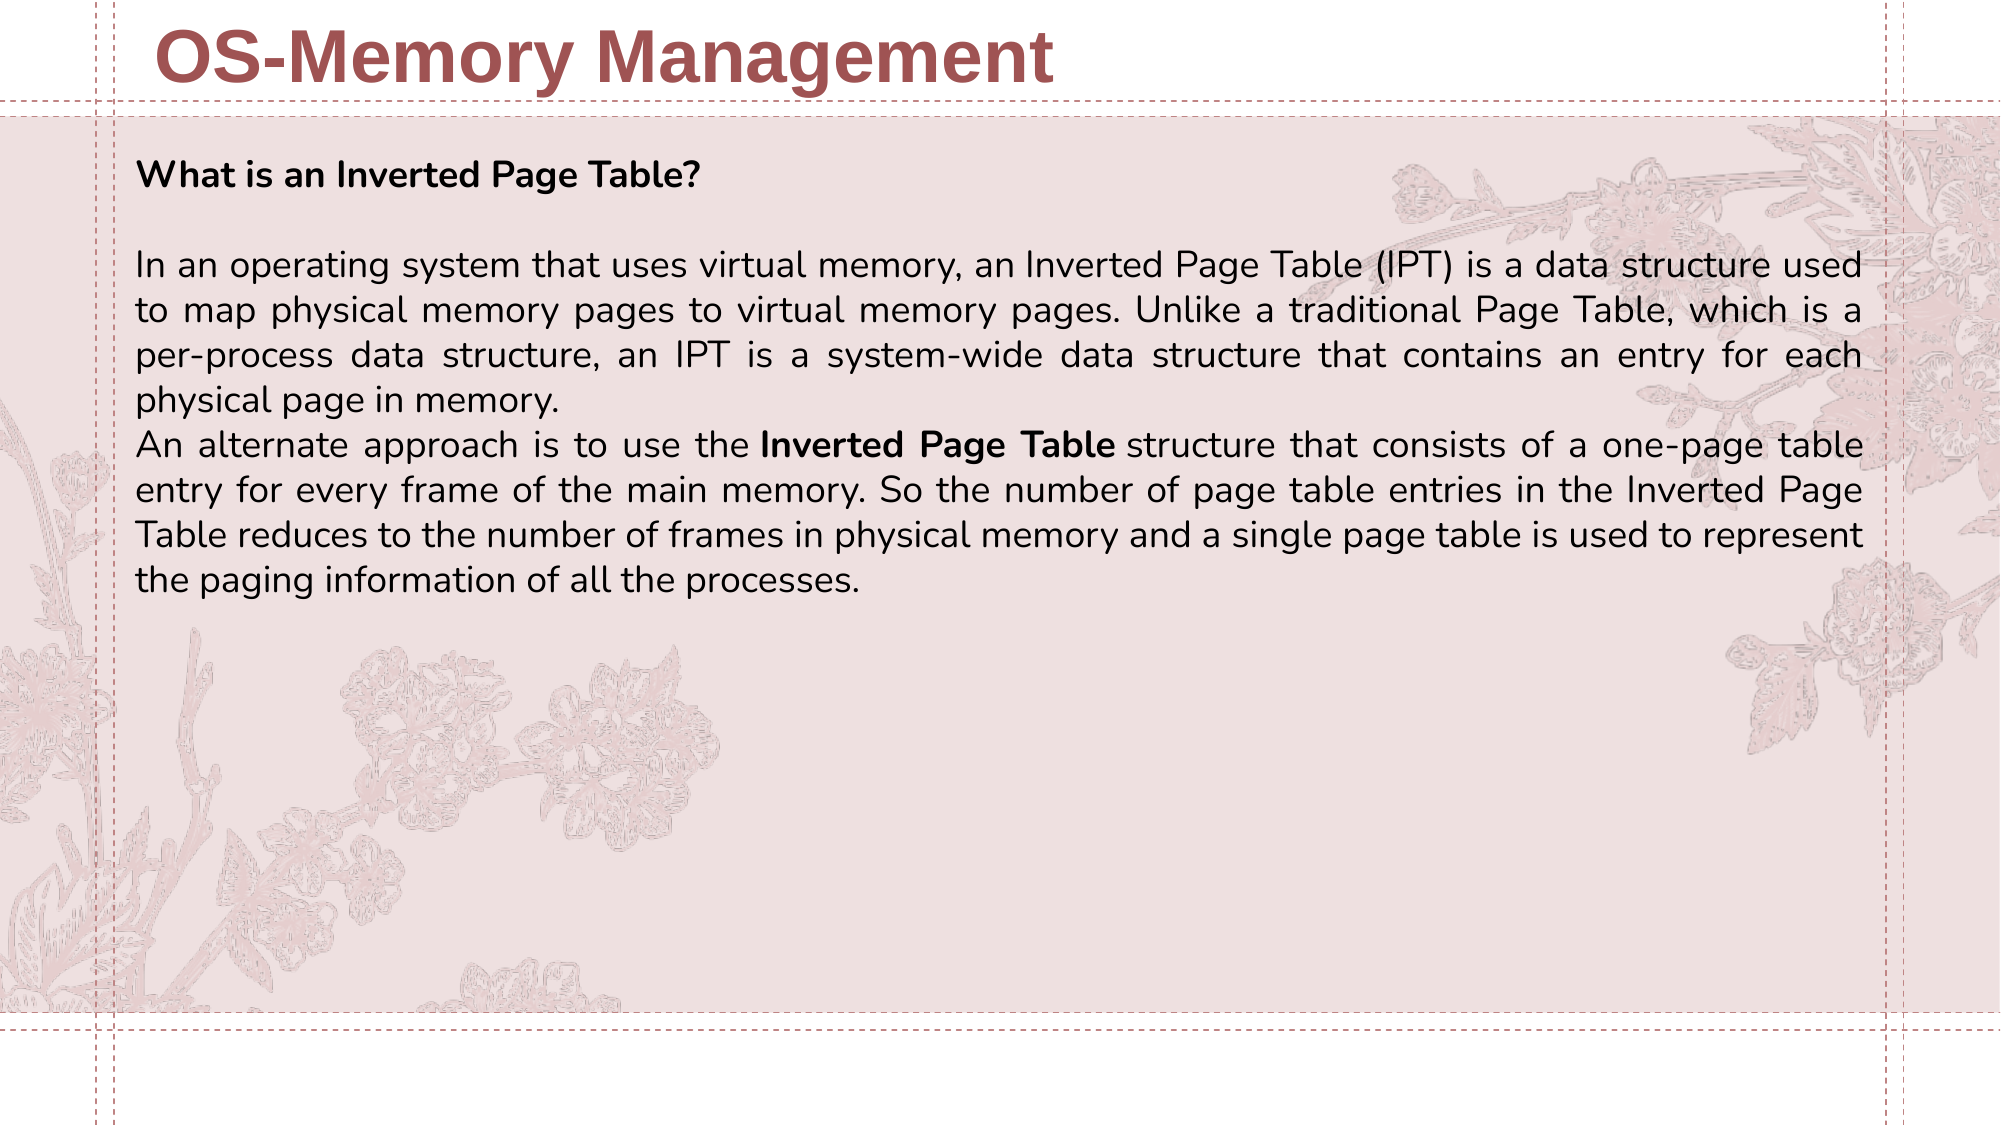

OS-Memory Management
What is an Inverted Page Table?

In an operating system that uses virtual memory, an Inverted Page Table (IPT) is a data structure used to map physical memory pages to virtual memory pages. Unlike a traditional Page Table, which is a per-process data structure, an IPT is a system-wide data structure that contains an entry for each physical page in memory.
An alternate approach is to use the Inverted Page Table structure that consists of a one-page table entry for every frame of the main memory. So the number of page table entries in the Inverted Page Table reduces to the number of frames in physical memory and a single page table is used to represent the paging information of all the processes.